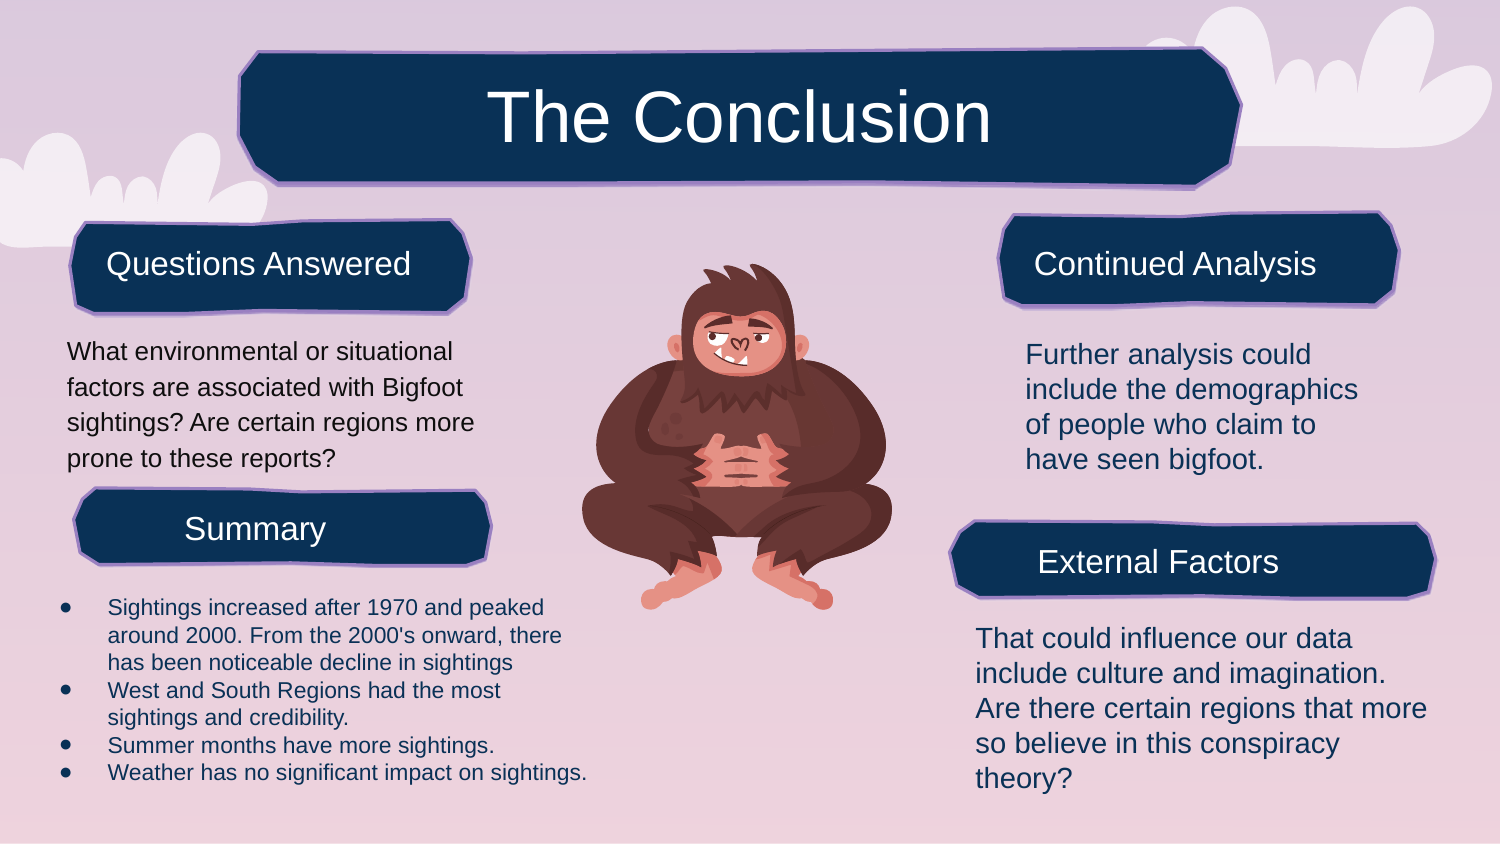

#
The Conclusion

Questions Answered
Continued Analysis

What environmental or situational factors are associated with Bigfoot sightings? Are certain regions more prone to these reports?

Further analysis could include the demographics of people who claim to have seen bigfoot.

Summary

External Factors
Sightings increased after 1970 and peaked around 2000. From the 2000's onward, there has been noticeable decline in sightings
West and South Regions had the most sightings and credibility.
Summer months have more sightings.
Weather has no significant impact on sightings.
That could influence our data include culture and imagination. Are there certain regions that more so believe in this conspiracy theory?